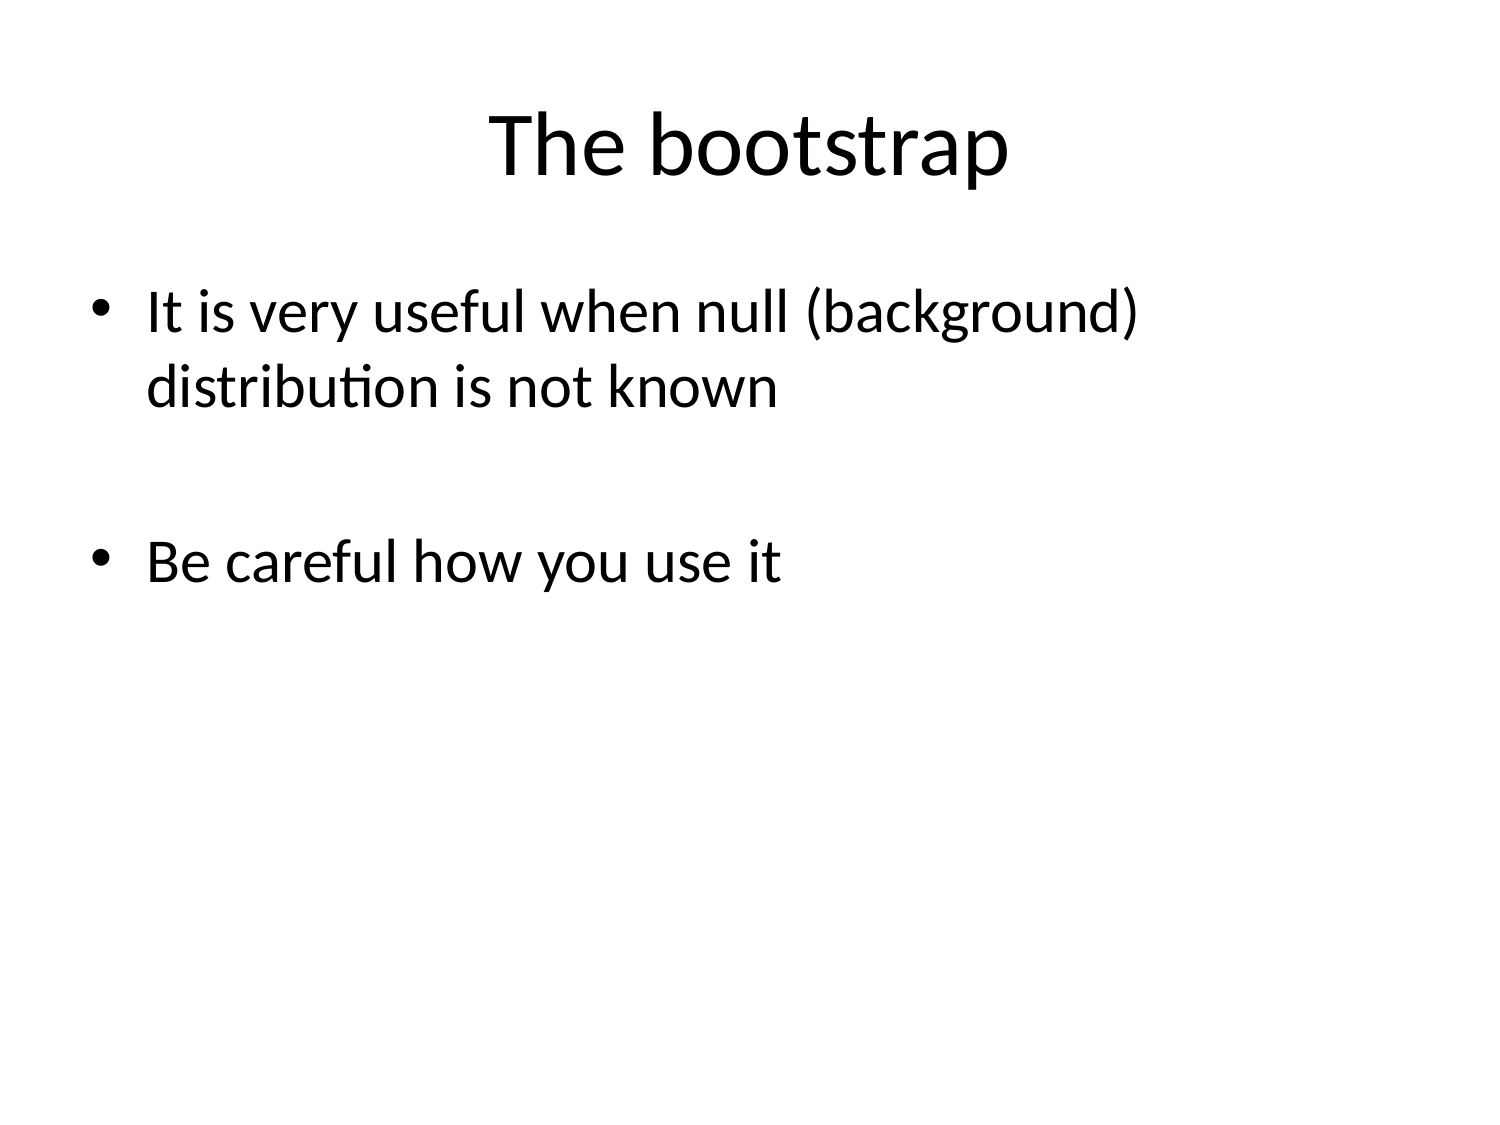

# The bootstrap
It is very useful when null (background) distribution is not known

Be careful how you use it